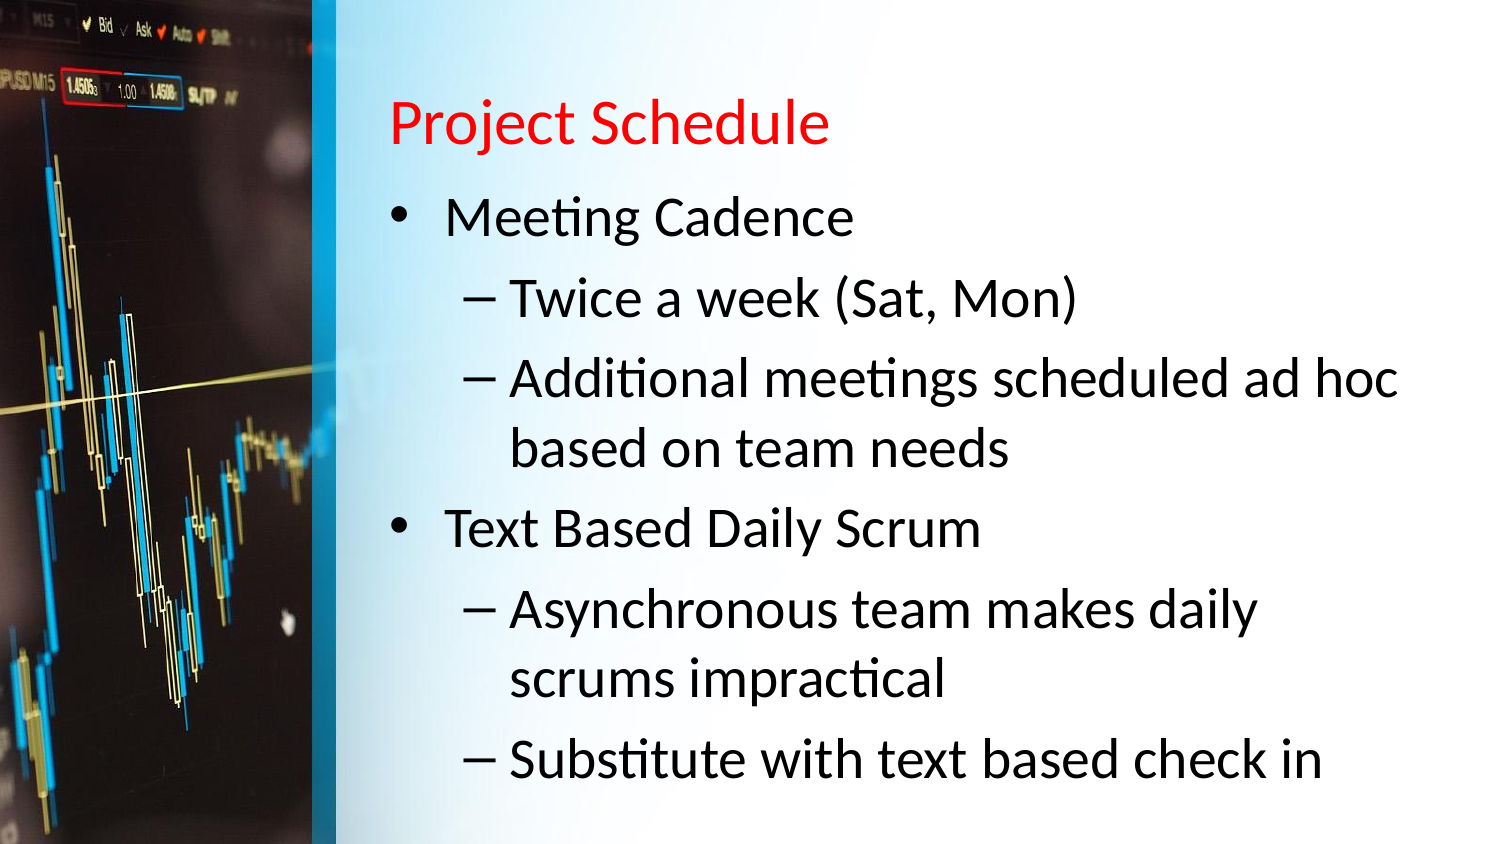

# Project Schedule
Meeting Cadence
Twice a week (Sat, Mon)
Additional meetings scheduled ad hoc based on team needs
Text Based Daily Scrum
Asynchronous team makes daily scrums impractical
Substitute with text based check in